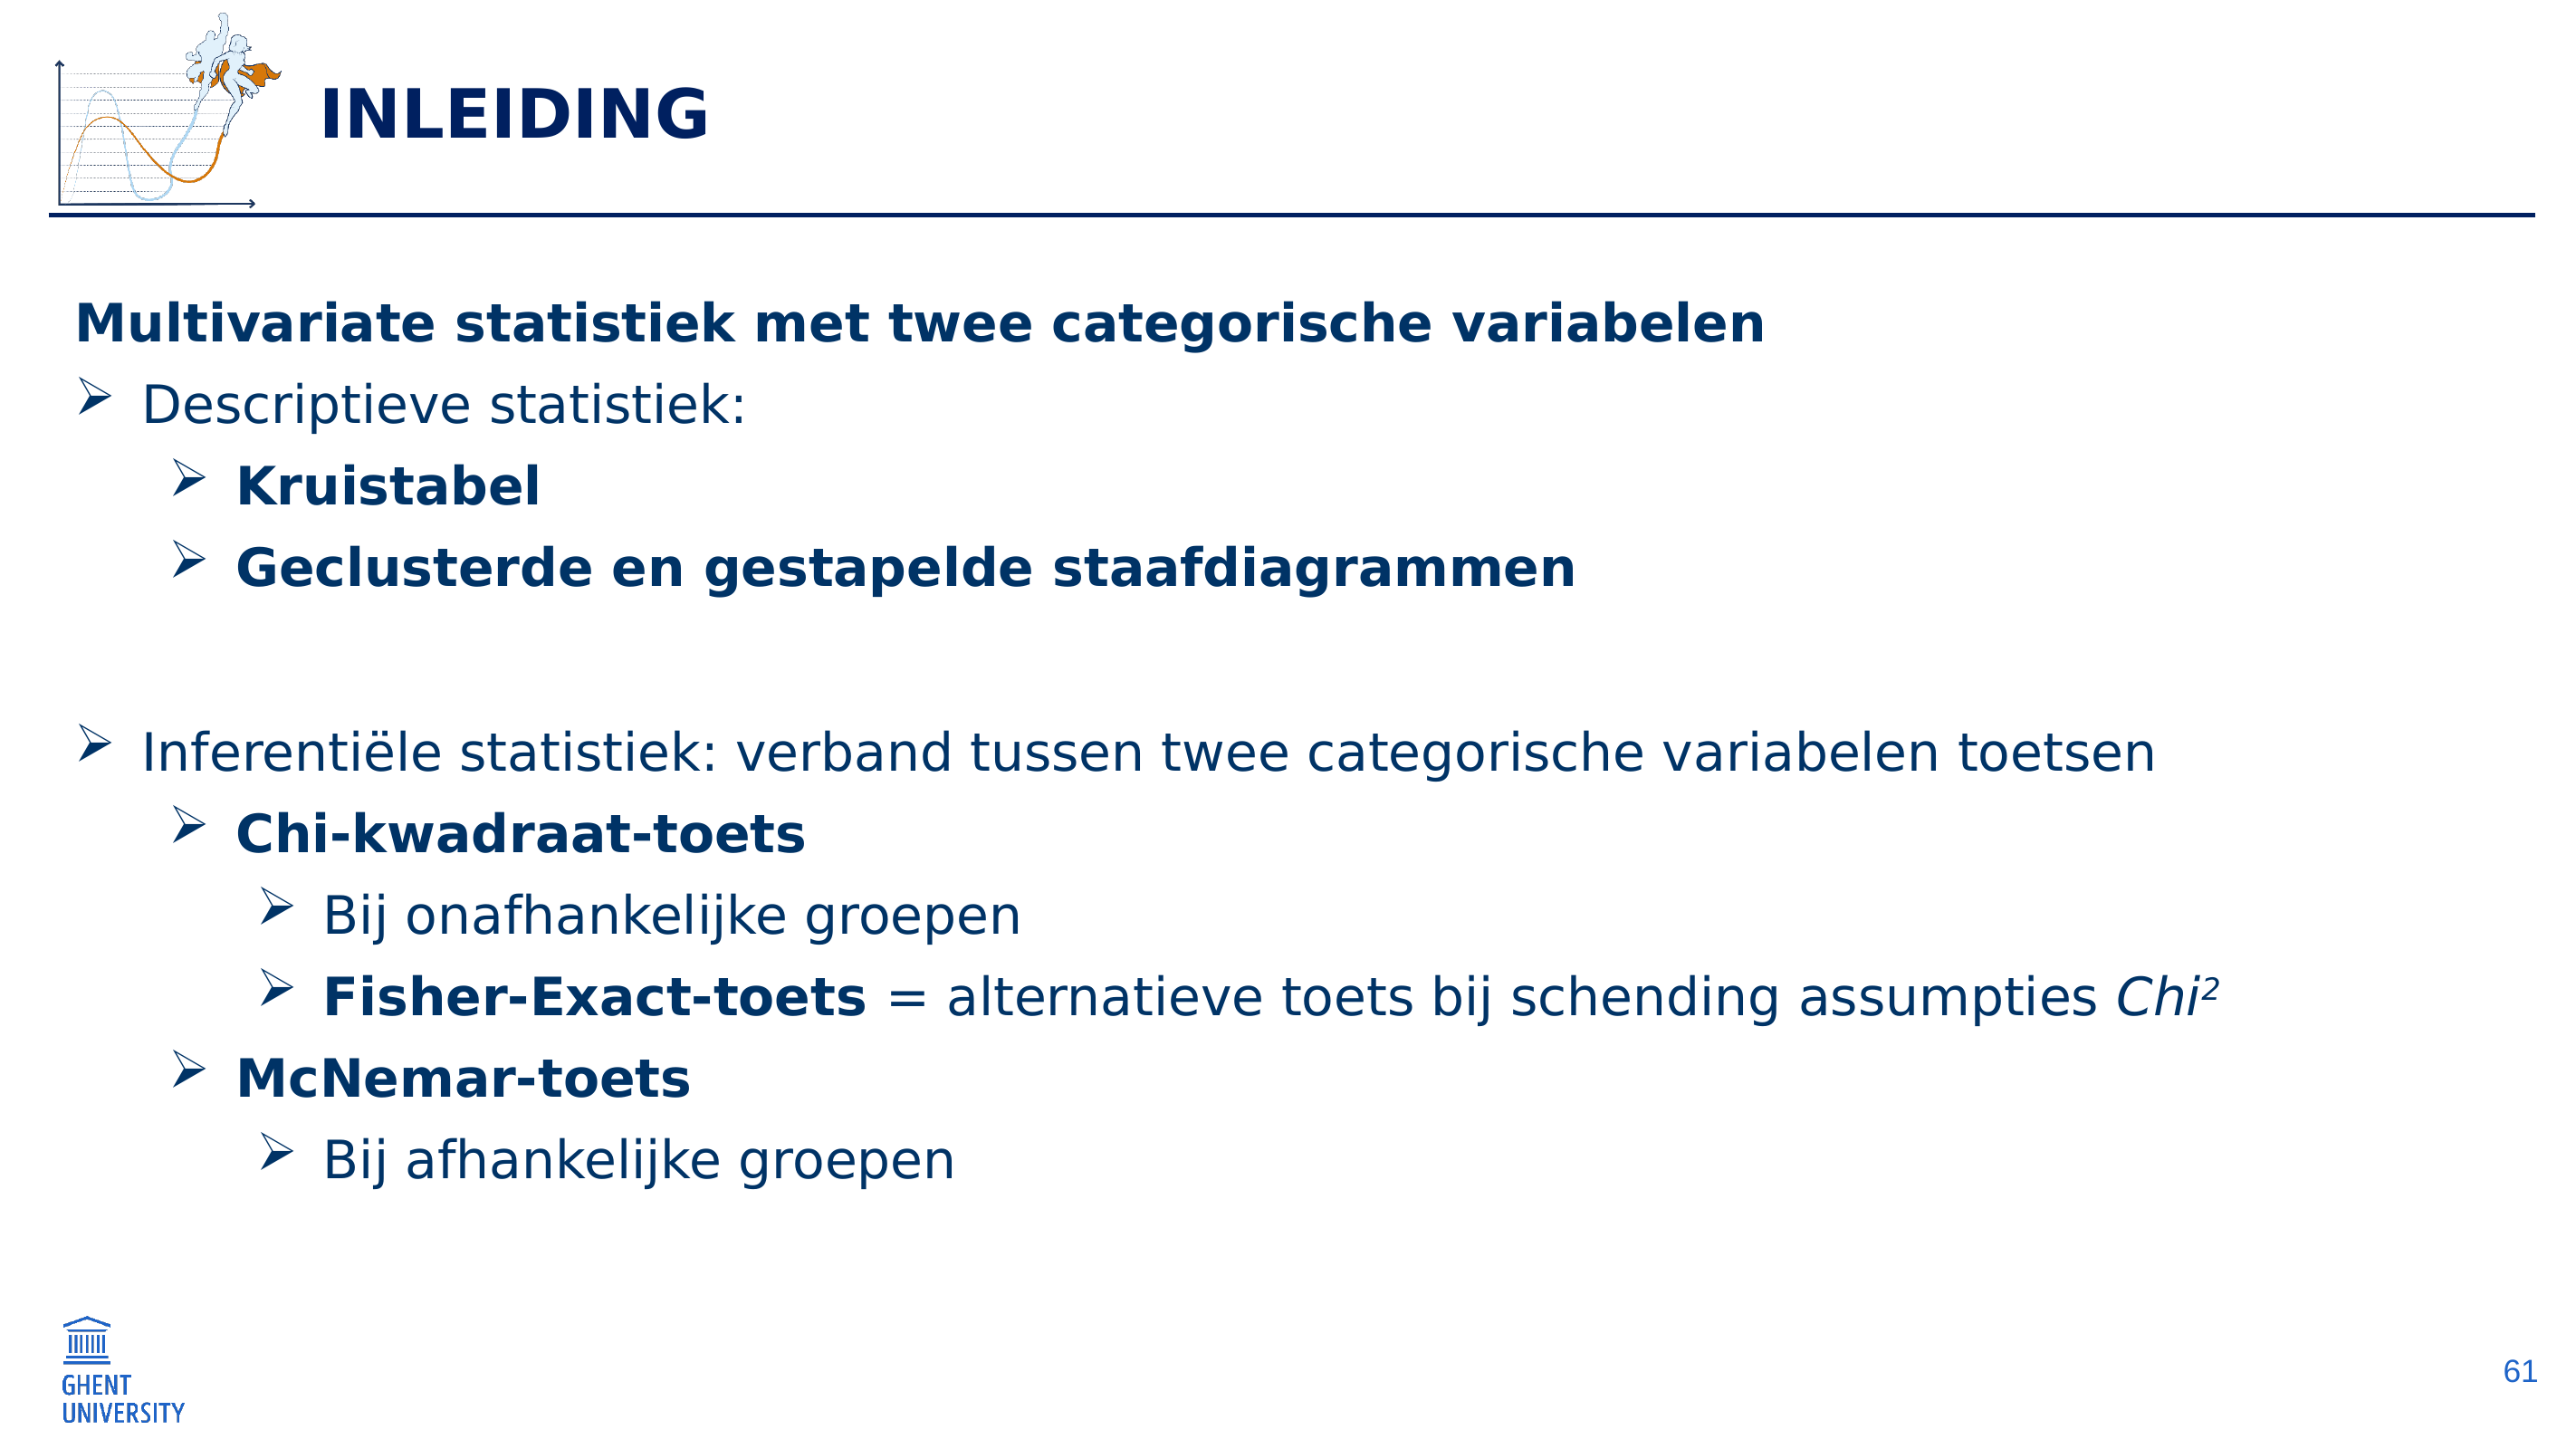

# Inleiding
Multivariate statistiek met twee categorische variabelen
Descriptieve statistiek:
Kruistabel
Geclusterde en gestapelde staafdiagrammen

Inferentiële statistiek: verband tussen twee categorische variabelen toetsen
Chi-kwadraat-toets
Bij onafhankelijke groepen
Fisher-Exact-toets = alternatieve toets bij schending assumpties Chi2
McNemar-toets
Bij afhankelijke groepen
61